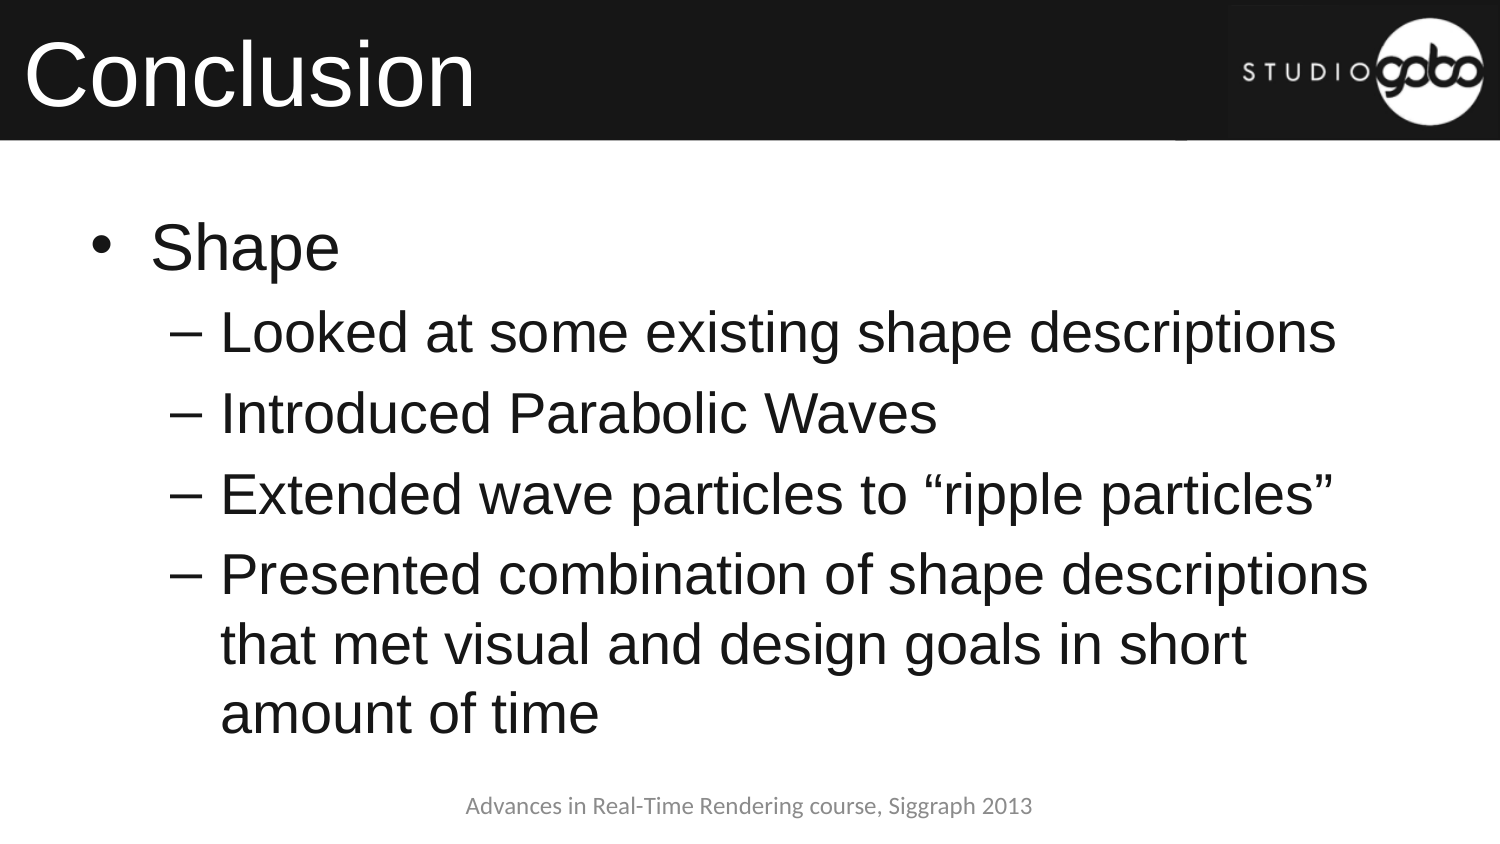

# Conclusion
Shape
Looked at some existing shape descriptions
Introduced Parabolic Waves
Extended wave particles to “ripple particles”
Presented combination of shape descriptions that met visual and design goals in short amount of time

Advances in Real-Time Rendering course, Siggraph 2013